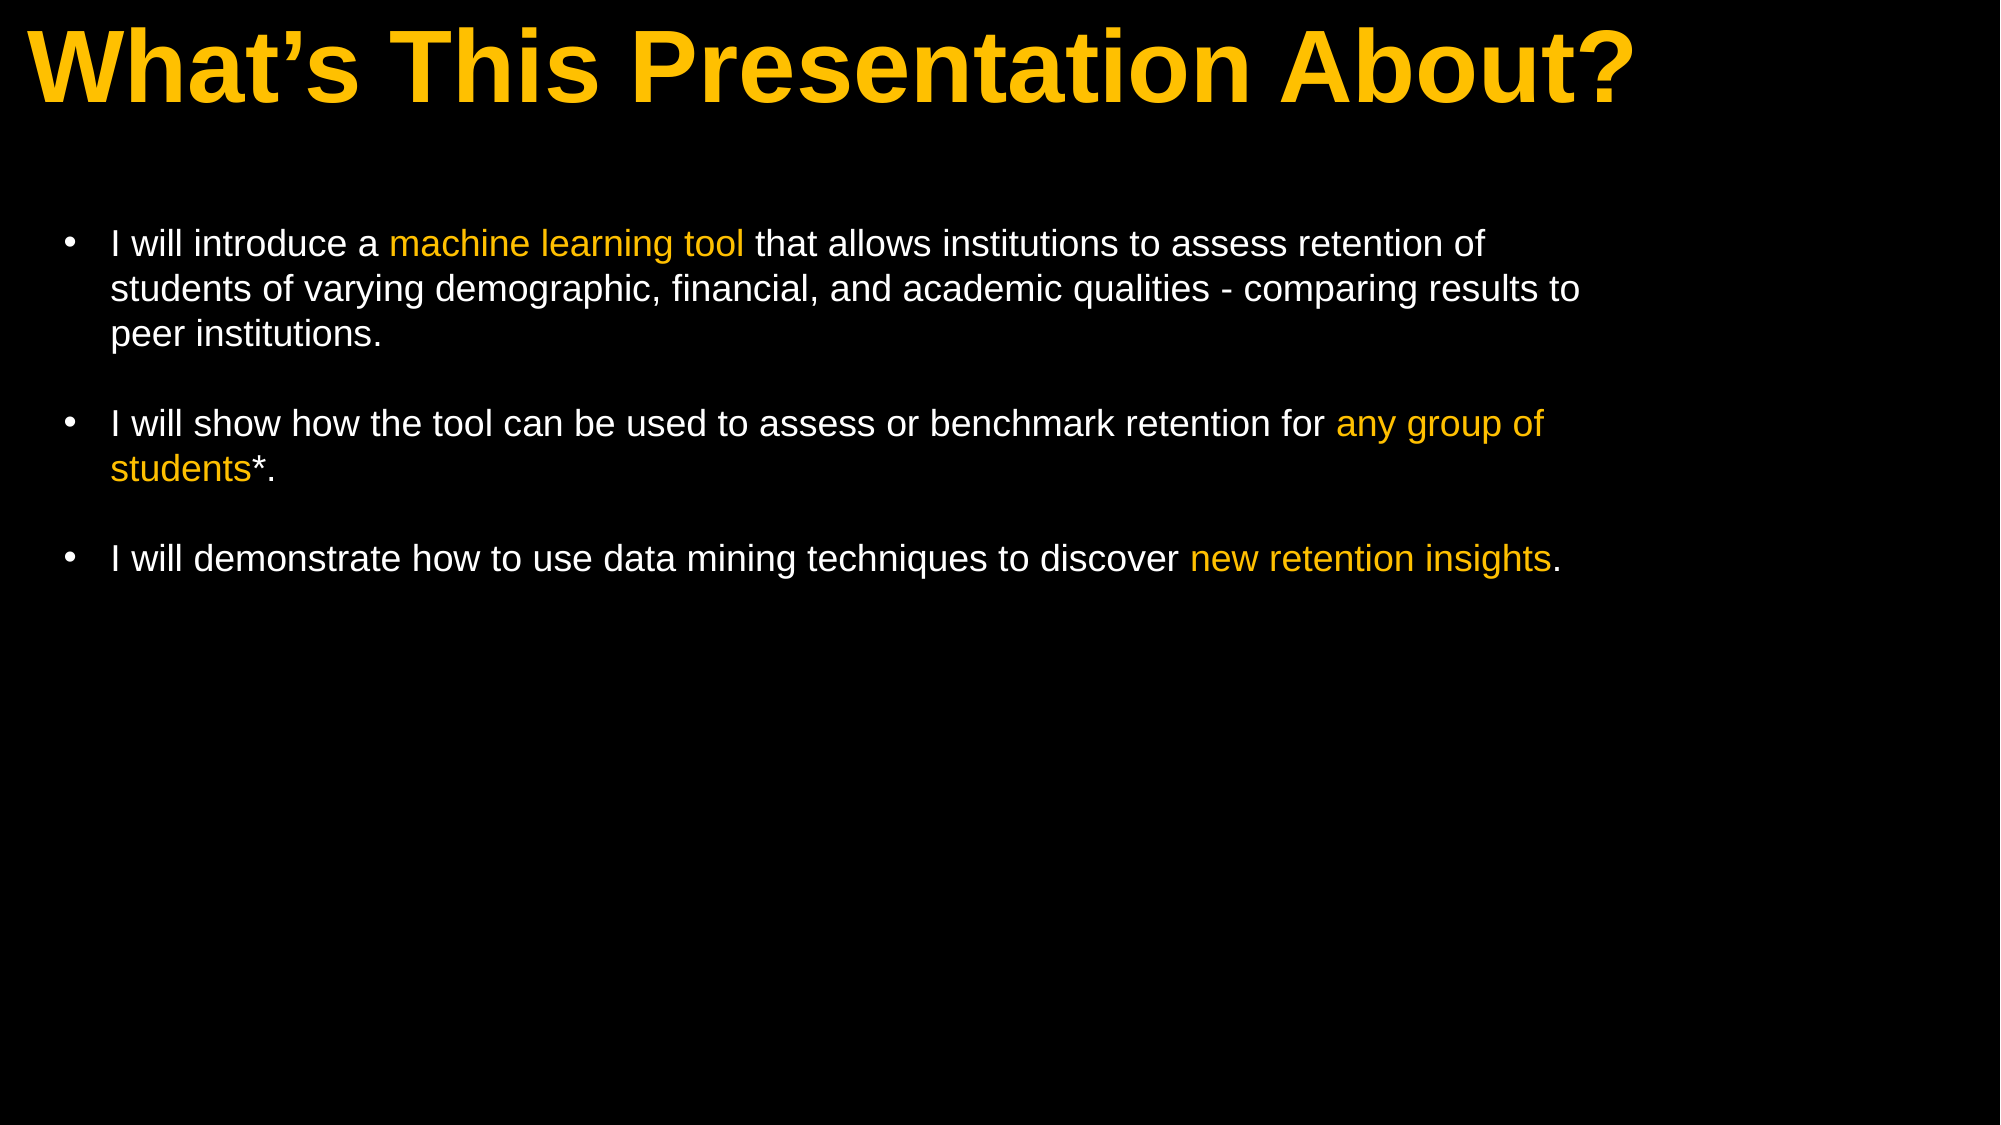

What’s This Presentation About?
I will introduce a machine learning tool that allows institutions to assess retention of students of varying demographic, financial, and academic qualities - comparing results to peer institutions.

I will show how the tool can be used to assess or benchmark retention for any group of students*.

I will demonstrate how to use data mining techniques to discover new retention insights.